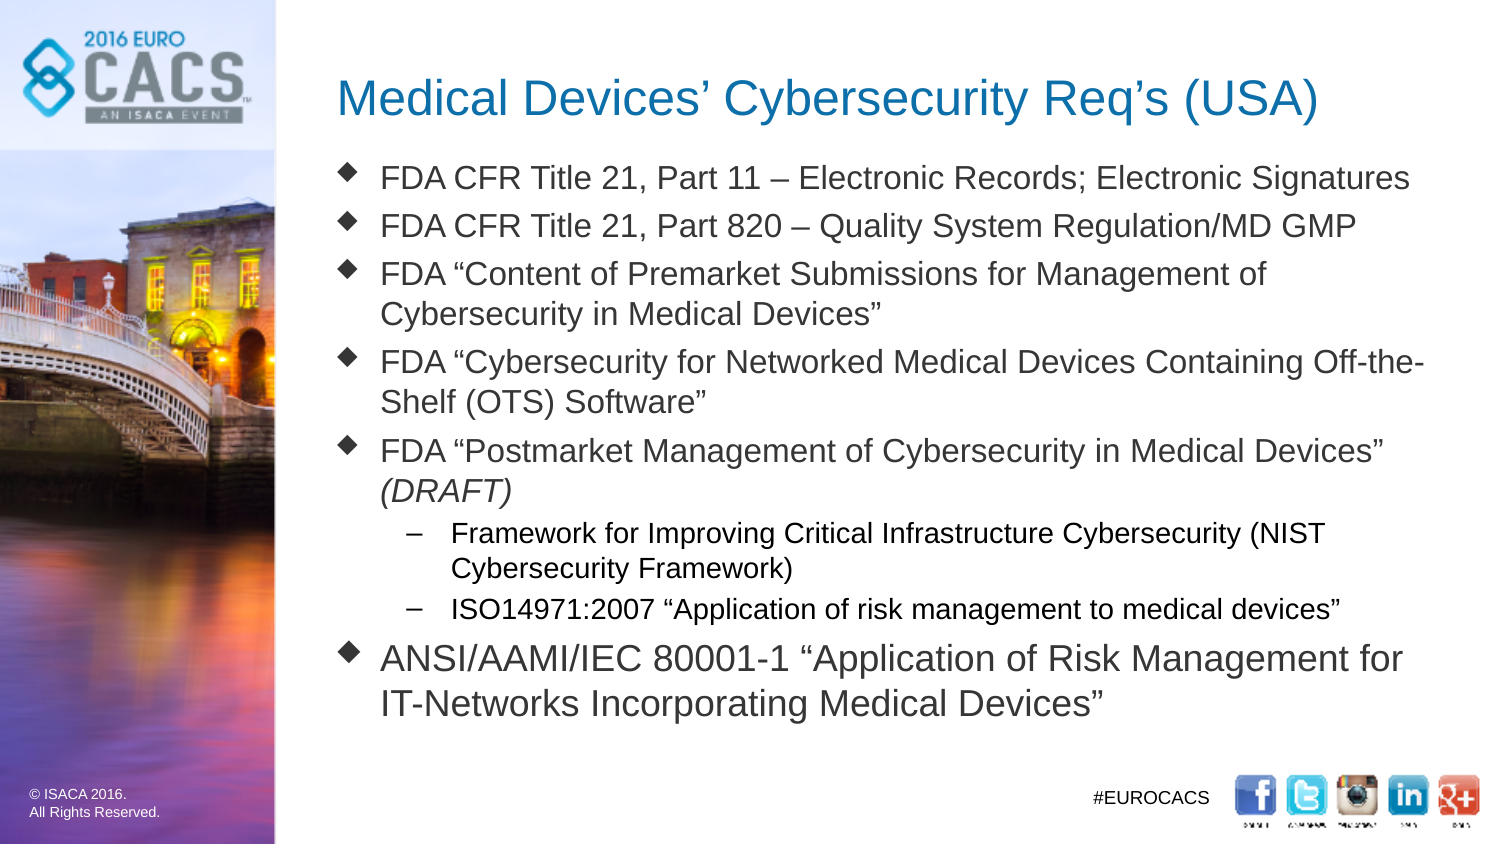

# Medical Devices’ Cybersecurity Req’s (USA)
FDA CFR Title 21, Part 11 – Electronic Records; Electronic Signatures
FDA CFR Title 21, Part 820 – Quality System Regulation/MD GMP
FDA “Content of Premarket Submissions for Management of Cybersecurity in Medical Devices”
FDA “Cybersecurity for Networked Medical Devices Containing Off-the-Shelf (OTS) Software”
FDA “Postmarket Management of Cybersecurity in Medical Devices” (DRAFT)
Framework for Improving Critical Infrastructure Cybersecurity (NIST Cybersecurity Framework)
ISO14971:2007 “Application of risk management to medical devices”
ANSI/AAMI/IEC 80001-1 “Application of Risk Management for IT-Networks Incorporating Medical Devices”